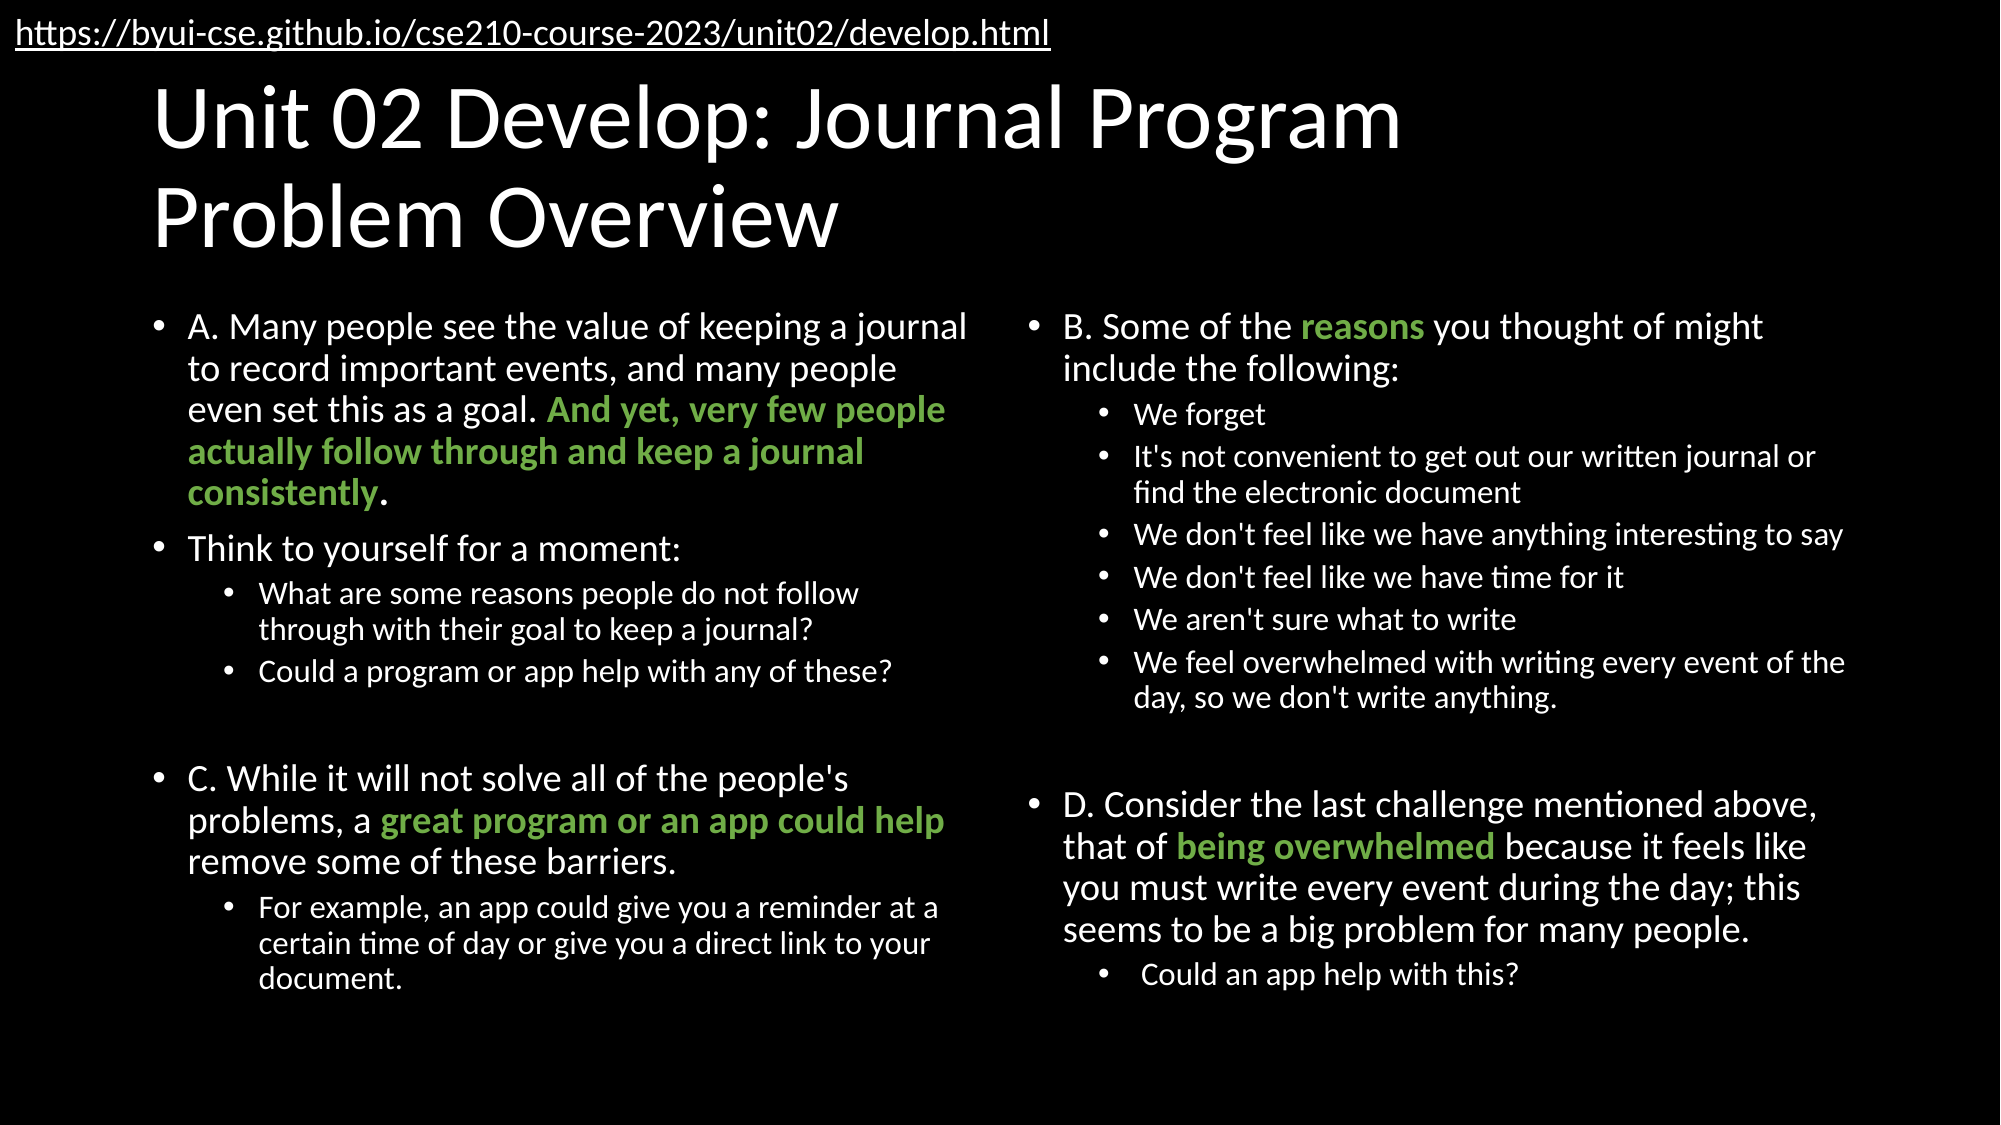

https://byui-cse.github.io/cse210-course-2023/unit02/develop.html
# Unit 02 Develop: Journal Program Problem Overview
A. Many people see the value of keeping a journal to record important events, and many people even set this as a goal. And yet, very few people actually follow through and keep a journal consistently.
Think to yourself for a moment:
What are some reasons people do not follow through with their goal to keep a journal?
Could a program or app help with any of these?

C. While it will not solve all of the people's problems, a great program or an app could help remove some of these barriers.
For example, an app could give you a reminder at a certain time of day or give you a direct link to your document.

B. Some of the reasons you thought of might include the following:
We forget
It's not convenient to get out our written journal or find the electronic document
We don't feel like we have anything interesting to say
We don't feel like we have time for it
We aren't sure what to write
We feel overwhelmed with writing every event of the day, so we don't write anything.

D. Consider the last challenge mentioned above, that of being overwhelmed because it feels like you must write every event during the day; this seems to be a big problem for many people.
 Could an app help with this?